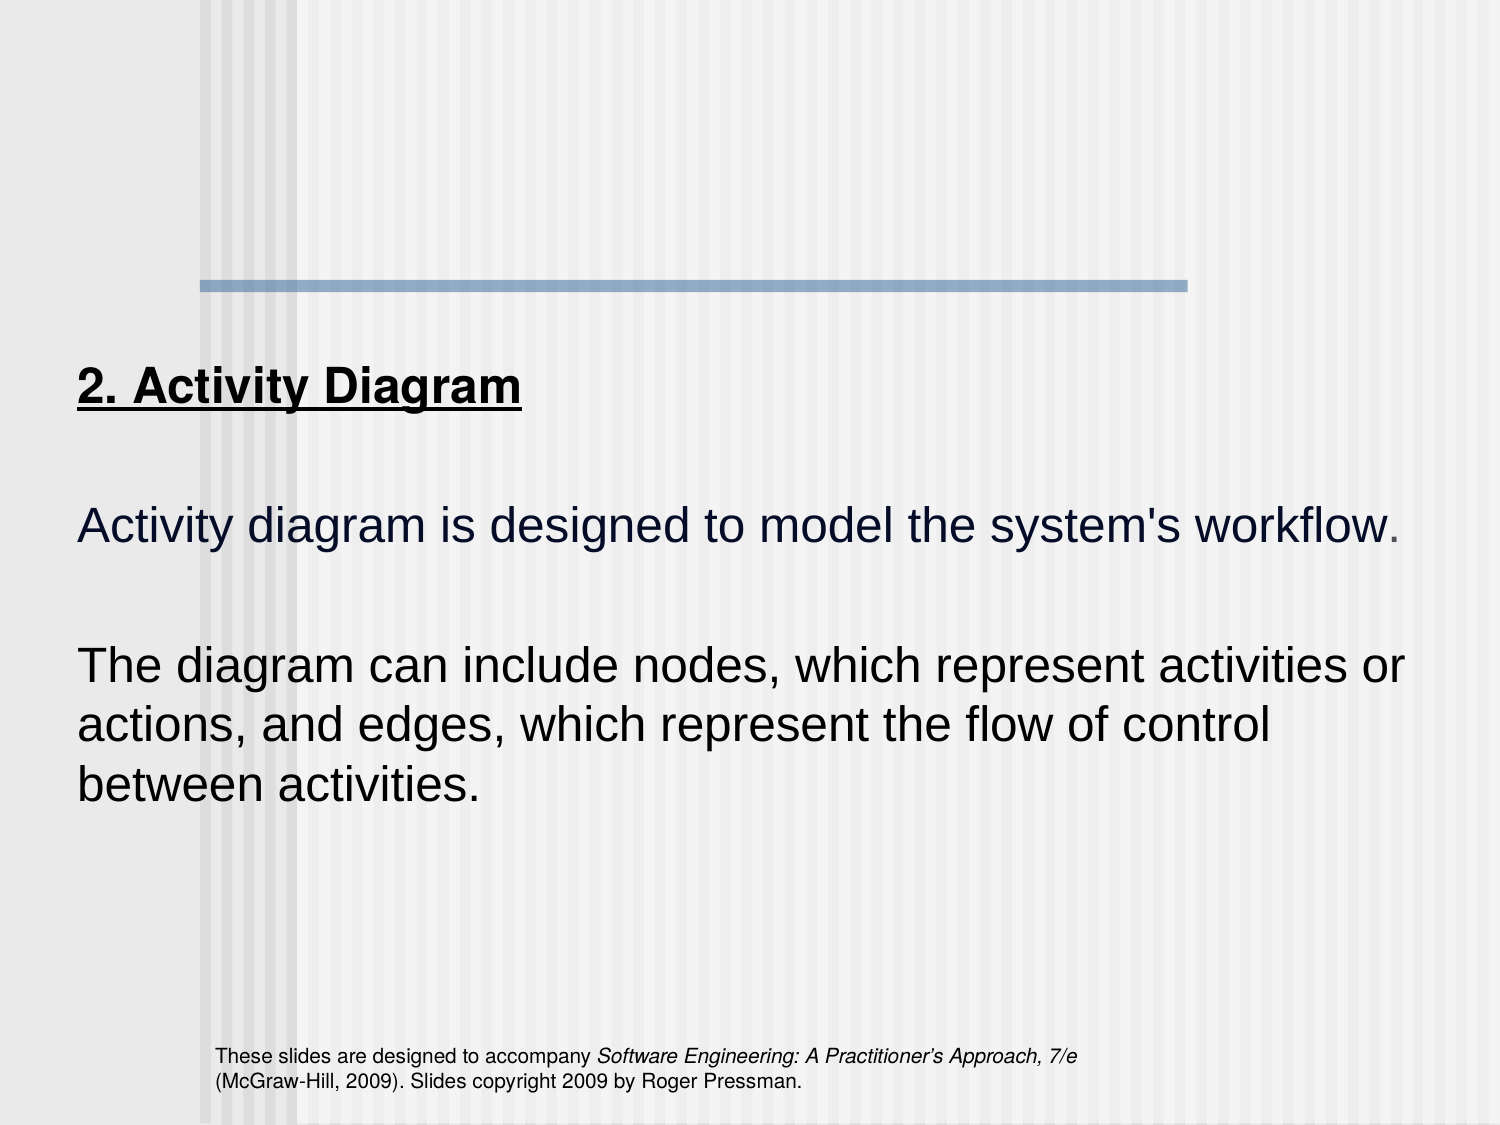

2. Activity Diagram

Activity diagram is designed to model the system's workflow.

The diagram can include nodes, which represent activities or actions, and edges, which represent the flow of control between activities.

These slides are designed to accompany Software Engineering: A Practitioner’s Approach, 7/e (McGraw-Hill, 2009). Slides copyright 2009 by Roger Pressman.
40